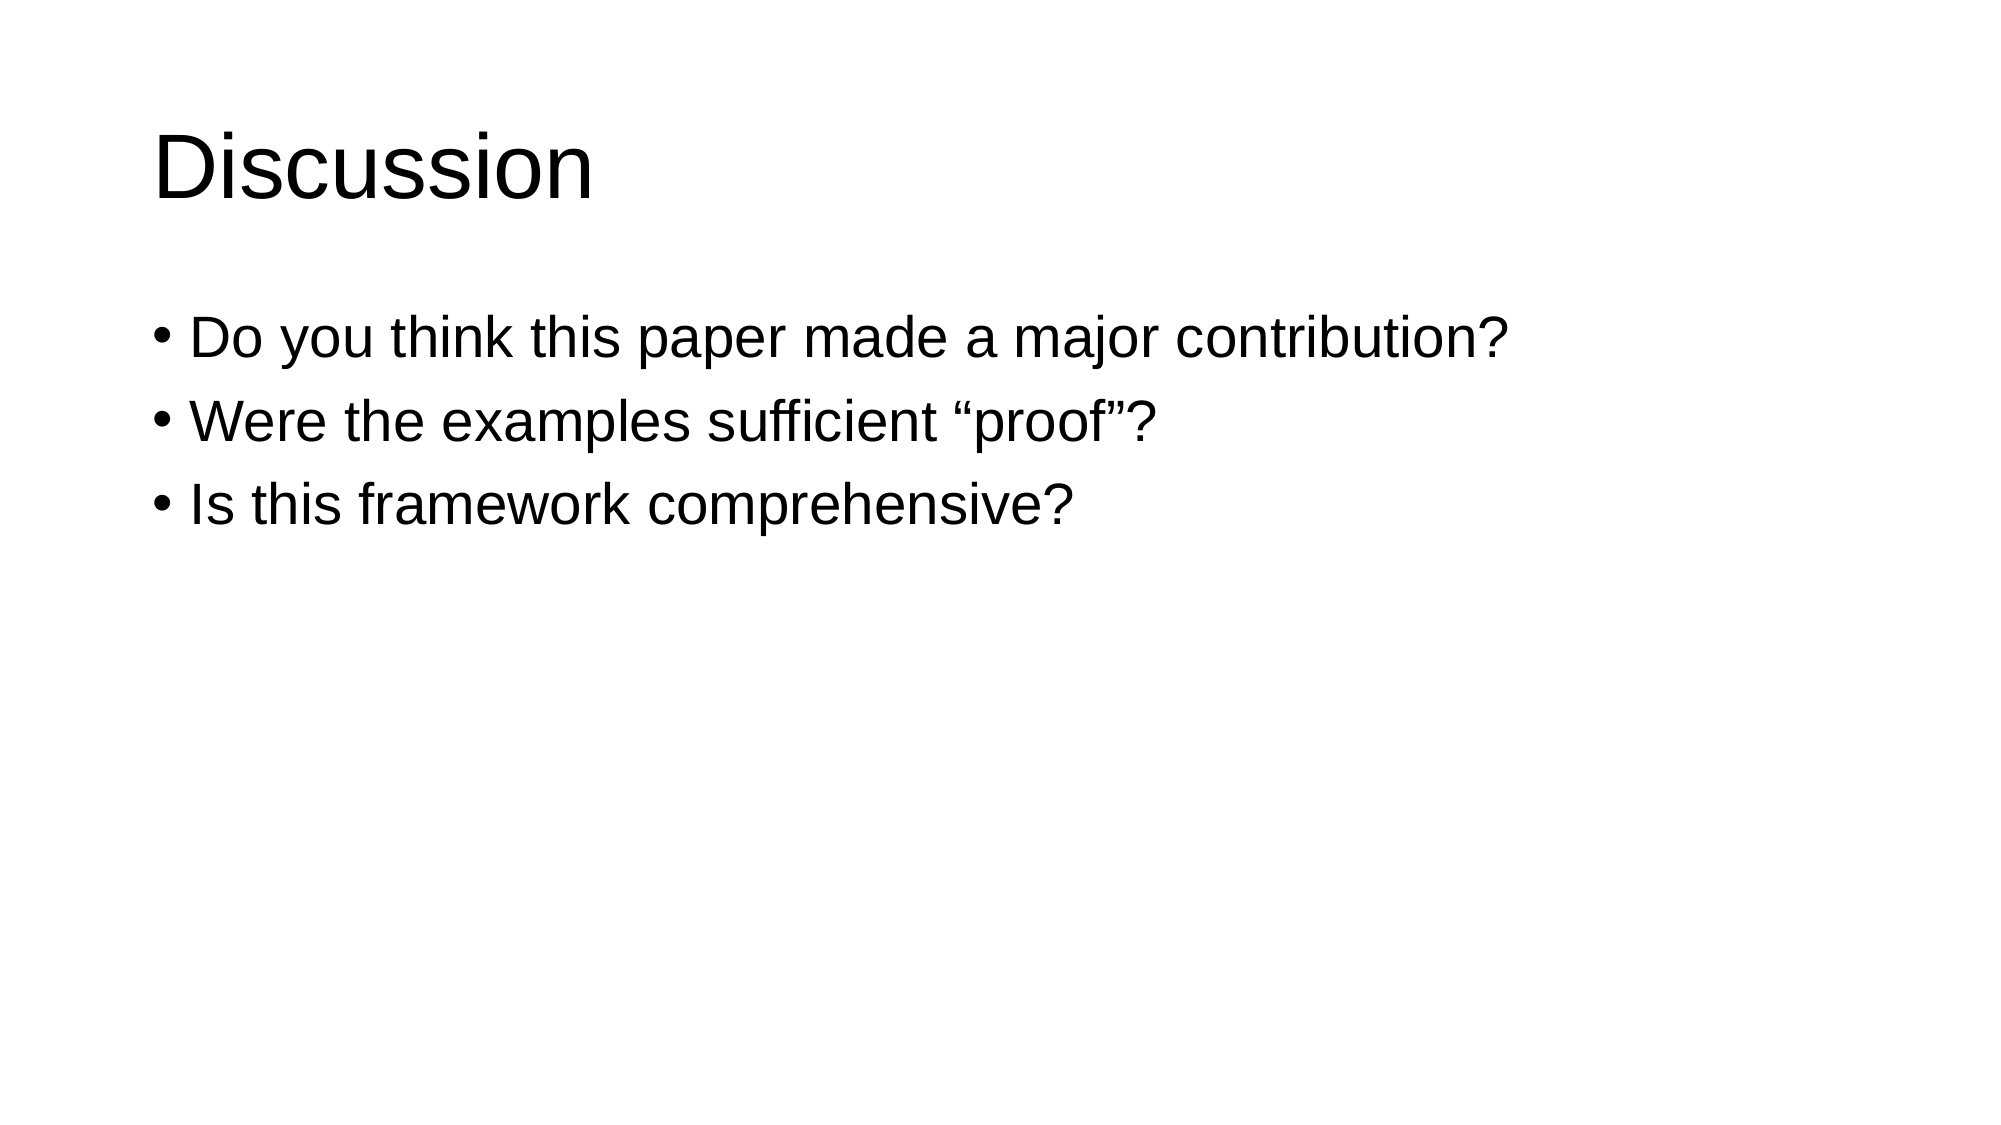

# Discussion
Do you think this paper made a major contribution?
Were the examples sufficient “proof”?
Is this framework comprehensive?